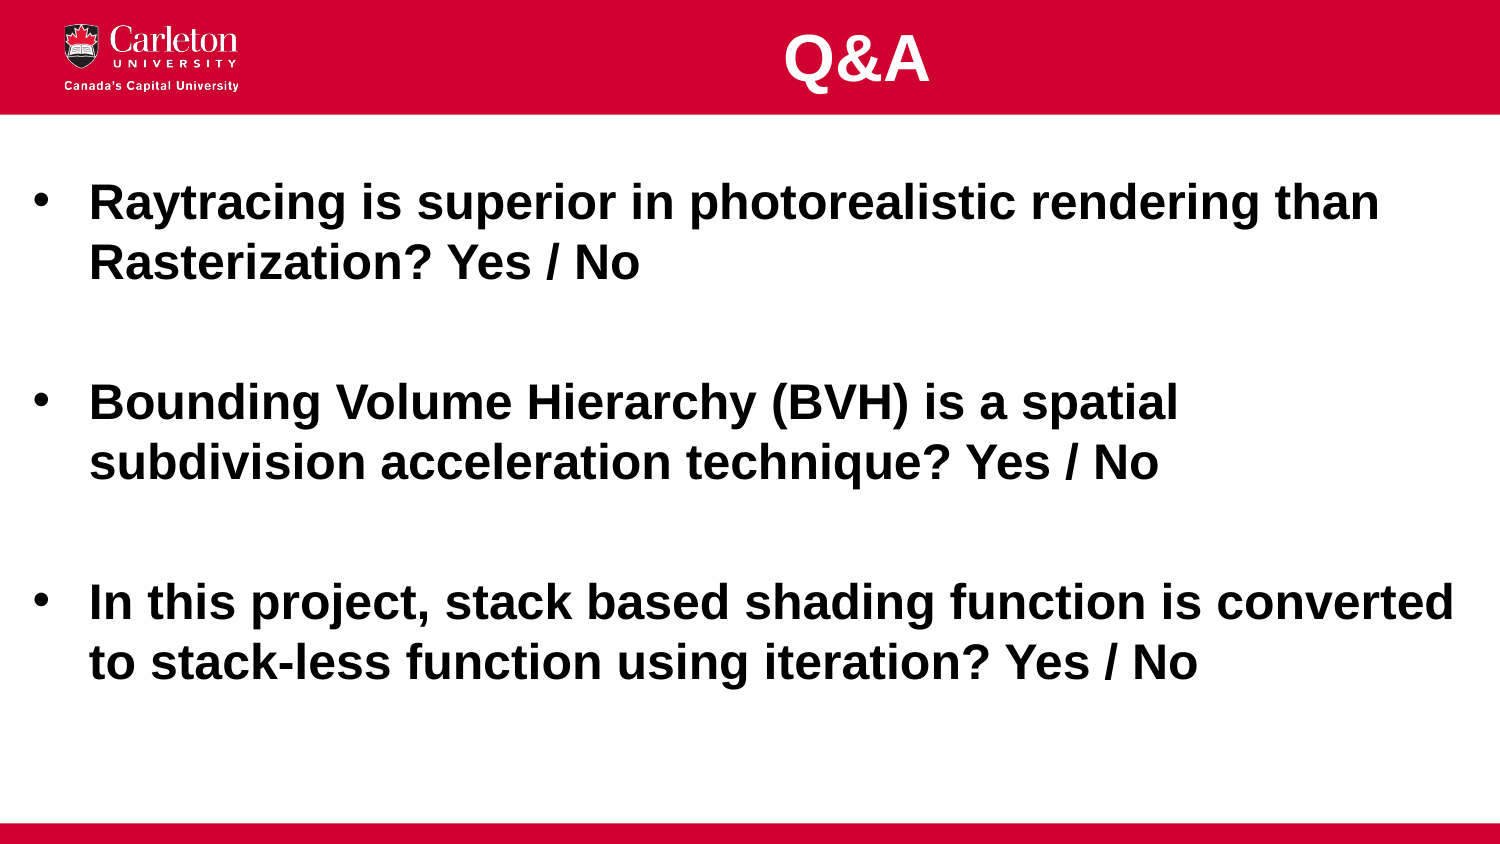

# Q&A
Raytracing is superior in photorealistic rendering than Rasterization? Yes / No

Bounding Volume Hierarchy (BVH) is a spatial subdivision acceleration technique? Yes / No

In this project, stack based shading function is converted to stack-less function using iteration? Yes / No